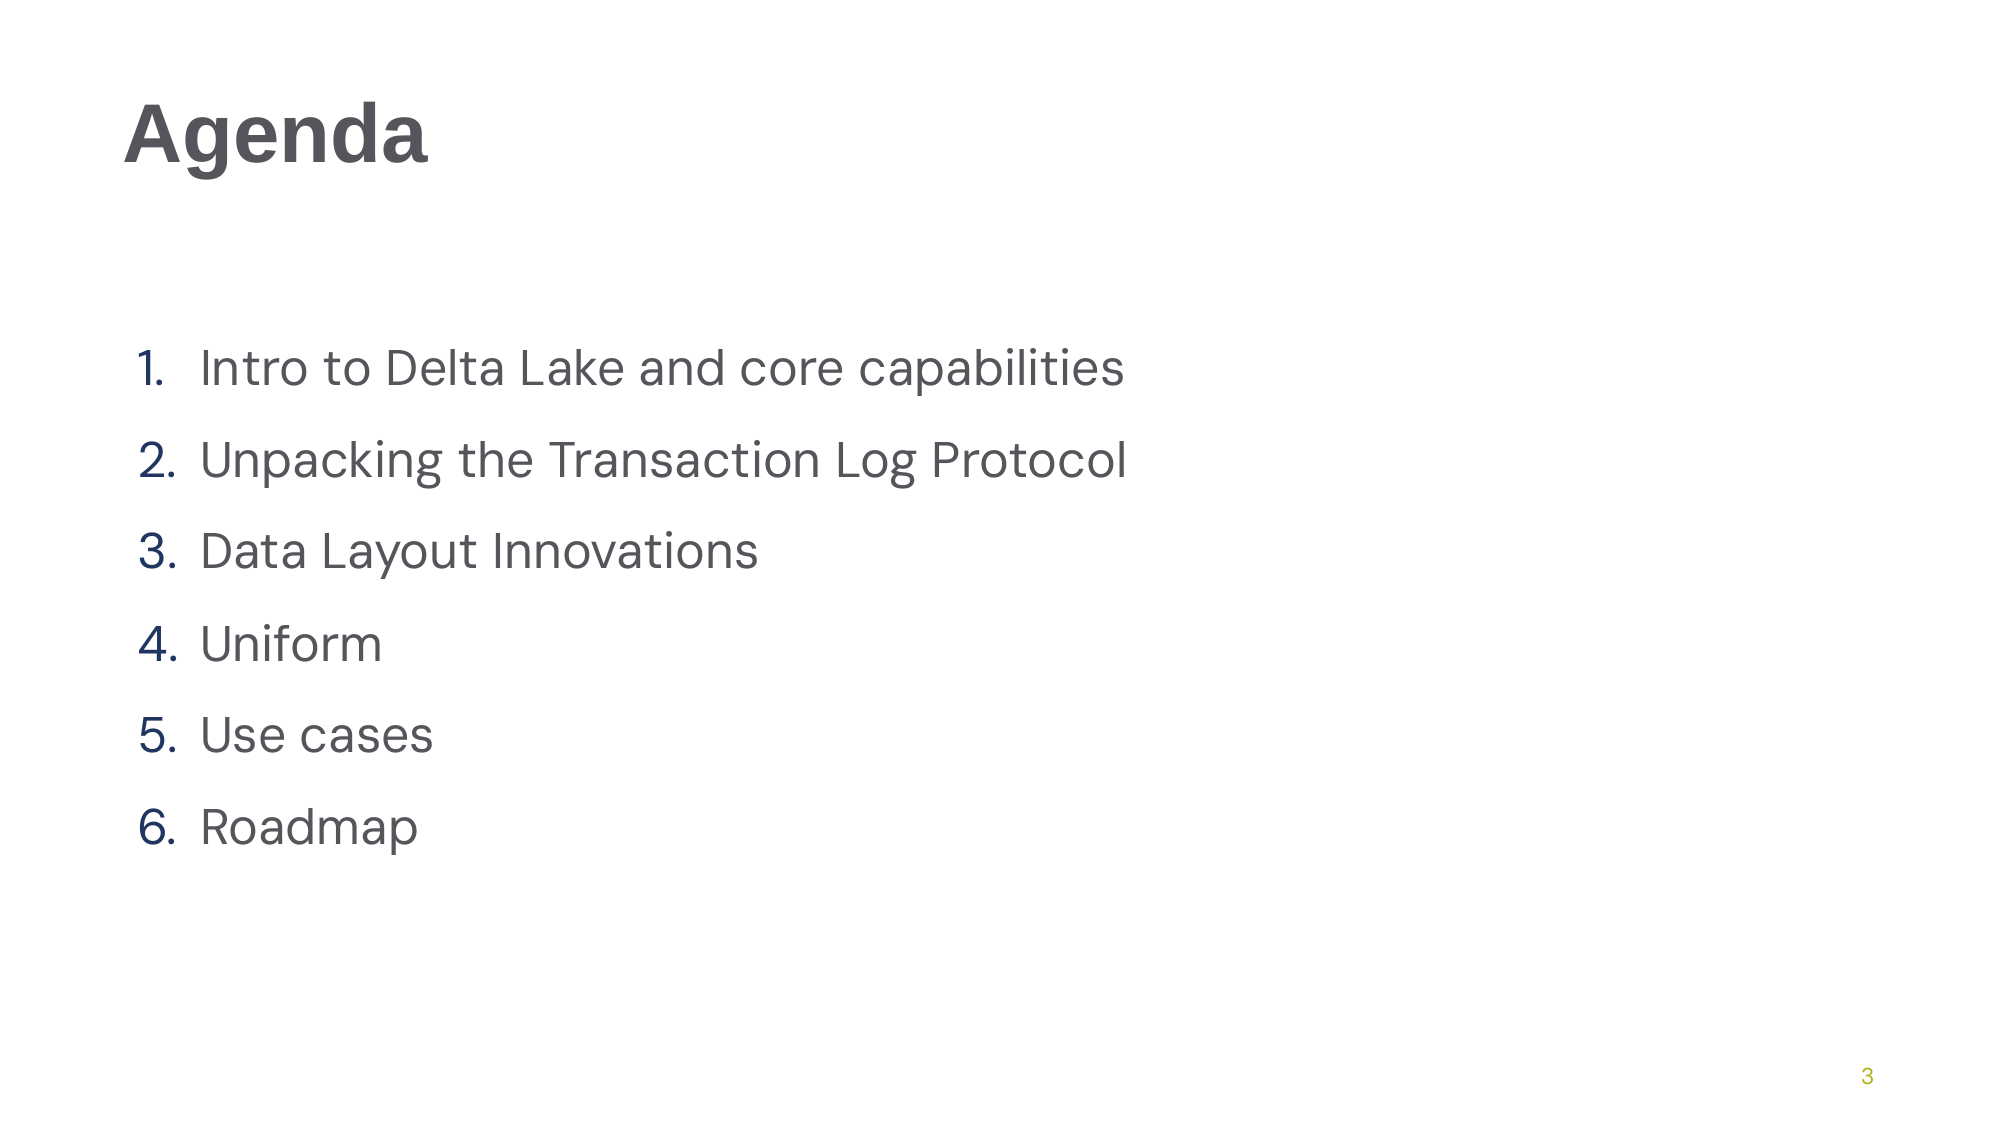

# Agenda
Intro to Delta Lake and core capabilities
Unpacking the Transaction Log Protocol
Data Layout Innovations
Uniform
Use cases
Roadmap
3